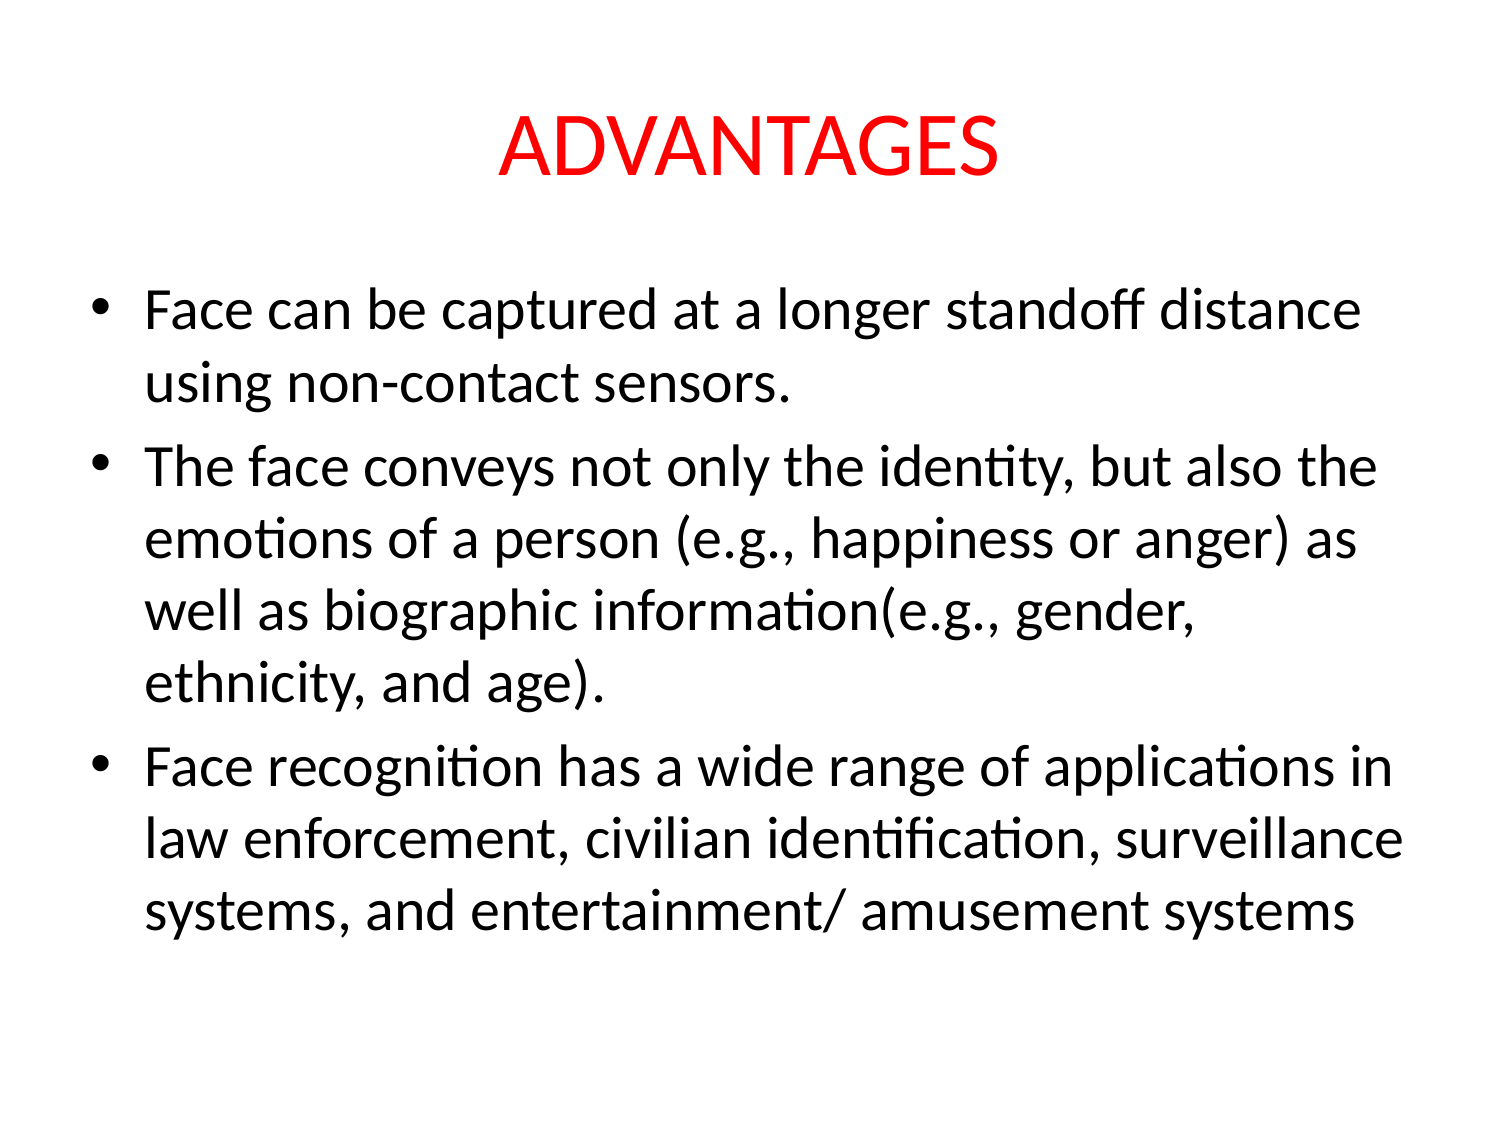

# ADVANTAGES
Face can be captured at a longer standoff distance using non-contact sensors.
The face conveys not only the identity, but also the emotions of a person (e.g., happiness or anger) as well as biographic information(e.g., gender, ethnicity, and age).
Face recognition has a wide range of applications in law enforcement, civilian identification, surveillance systems, and entertainment/ amusement systems